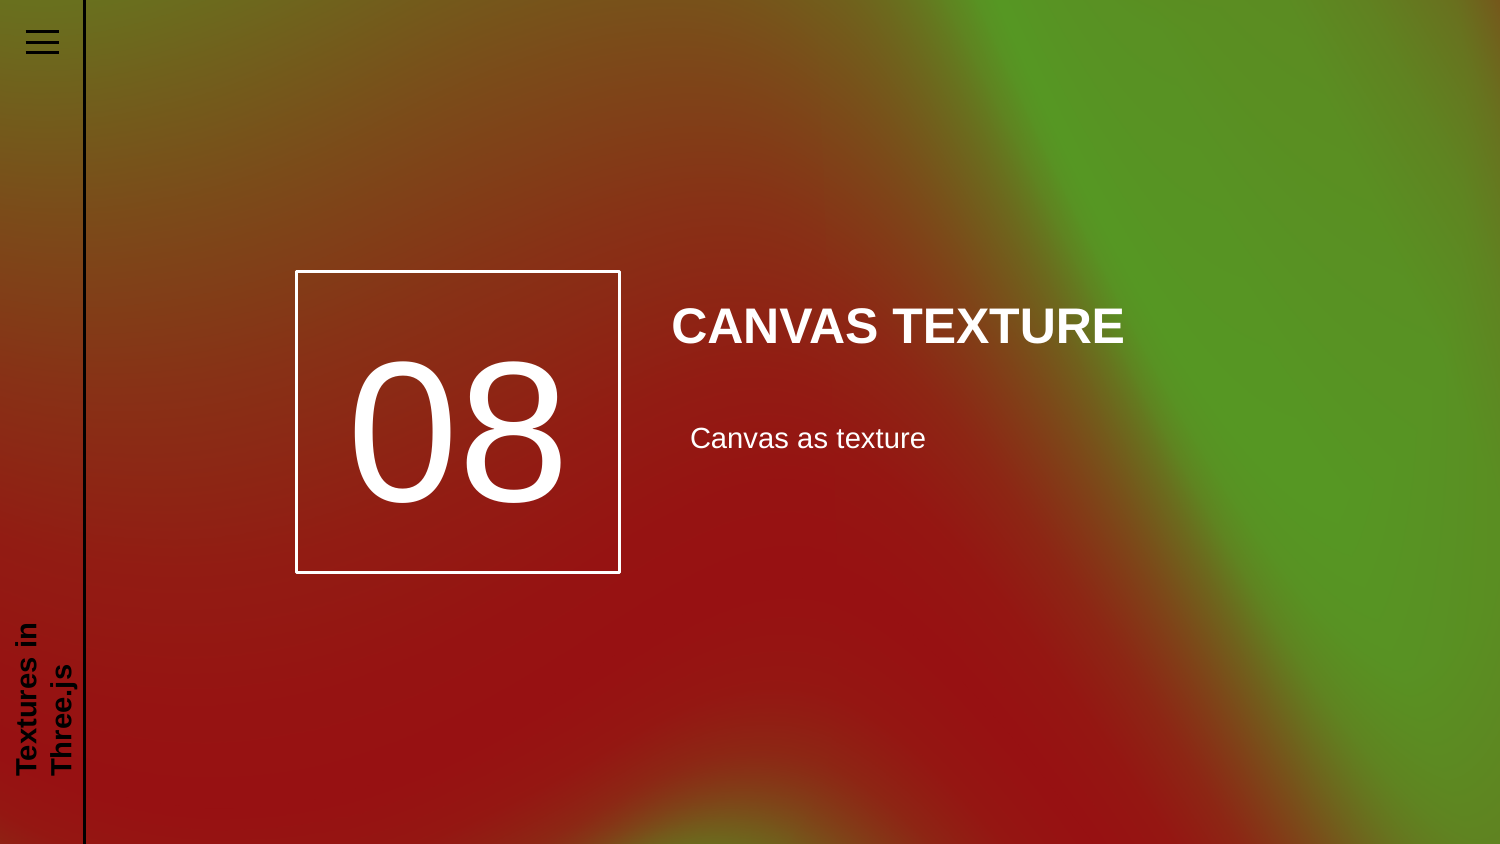

08
# CANVAS TEXTURE
Canvas as texture